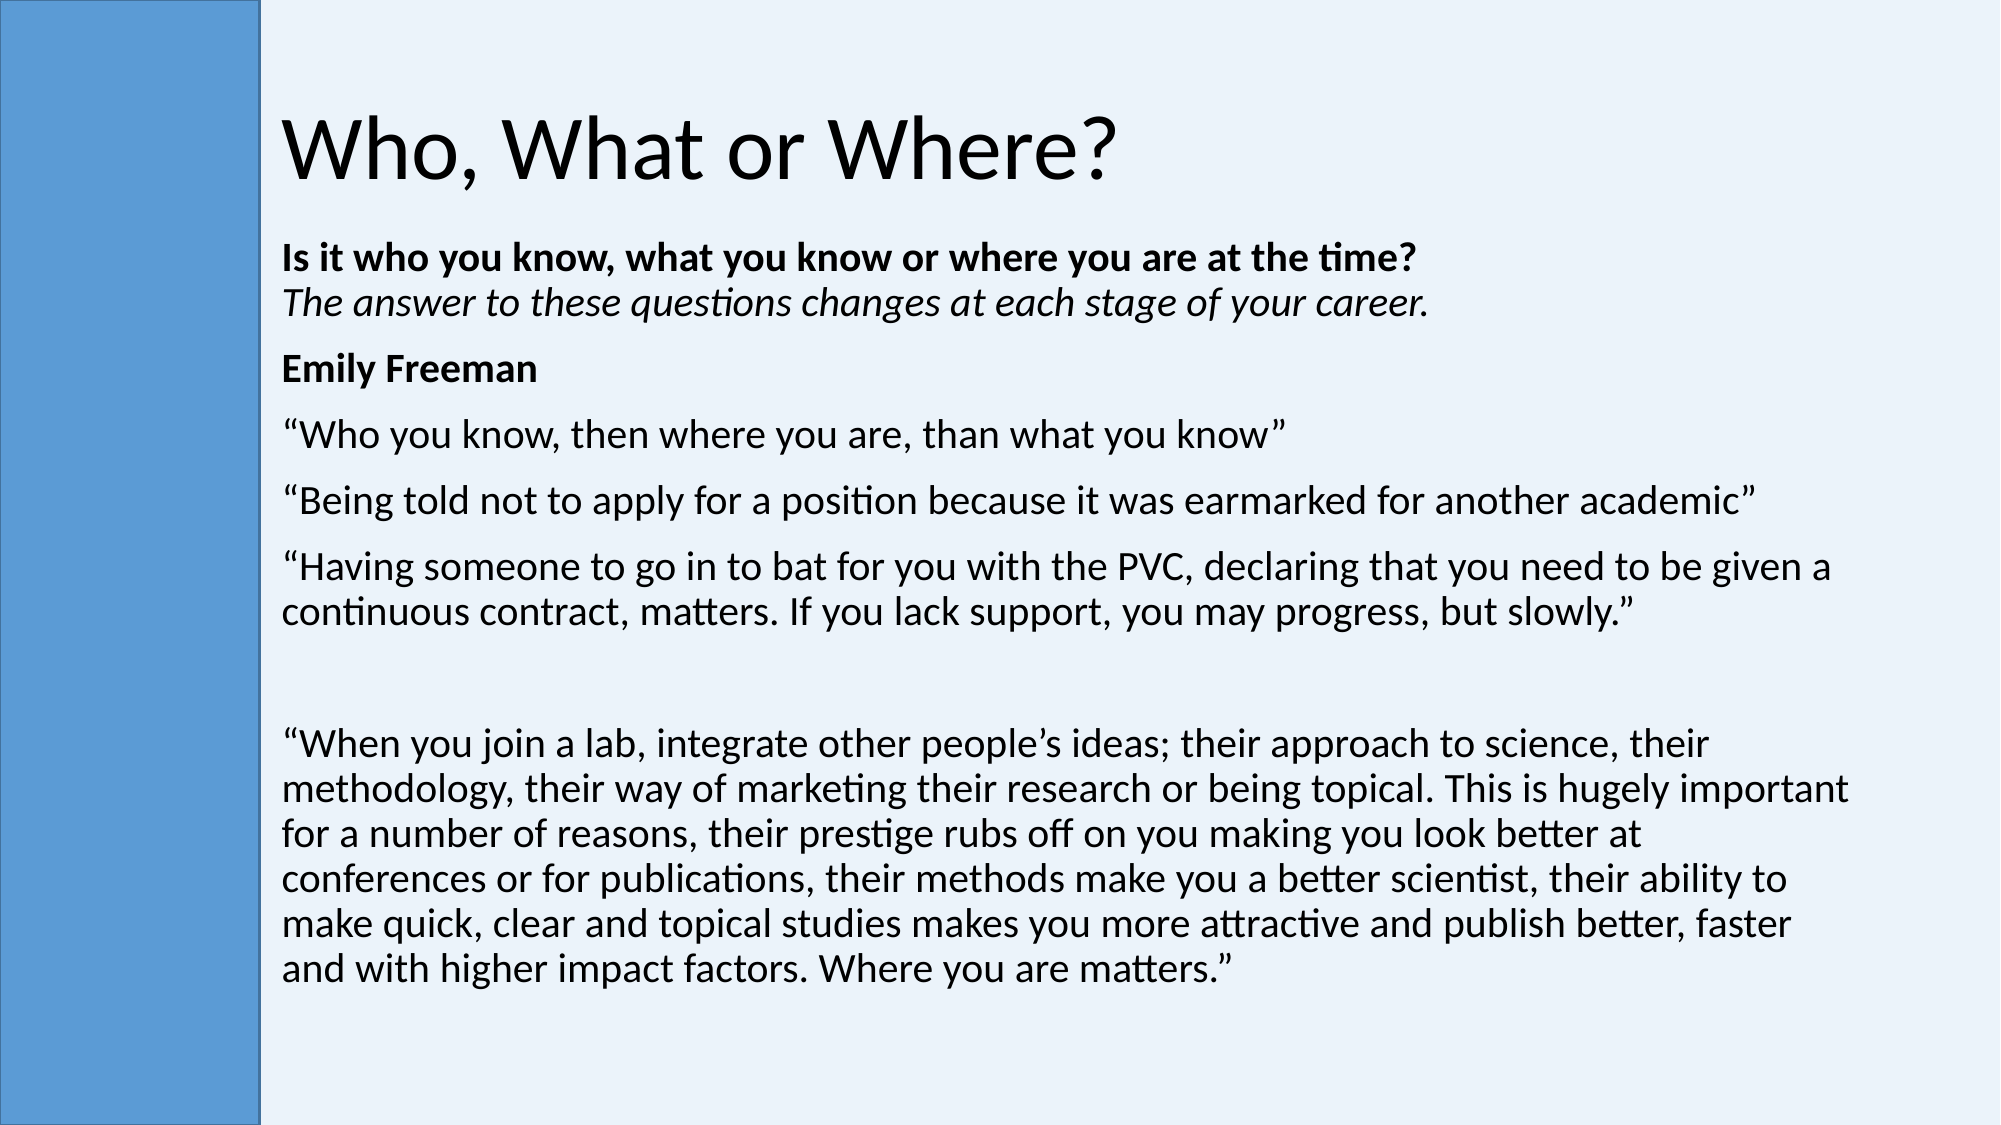

# Who, What or Where?
Is it who you know, what you know or where you are at the time?
The answer to these questions changes at each stage of your career.
Emily Freeman
“Who you know, then where you are, than what you know”
“Being told not to apply for a position because it was earmarked for another academic”
“Having someone to go in to bat for you with the PVC, declaring that you need to be given a continuous contract, matters. If you lack support, you may progress, but slowly.”

“When you join a lab, integrate other people’s ideas; their approach to science, their methodology, their way of marketing their research or being topical. This is hugely important for a number of reasons, their prestige rubs off on you making you look better at conferences or for publications, their methods make you a better scientist, their ability to make quick, clear and topical studies makes you more attractive and publish better, faster and with higher impact factors. Where you are matters.”